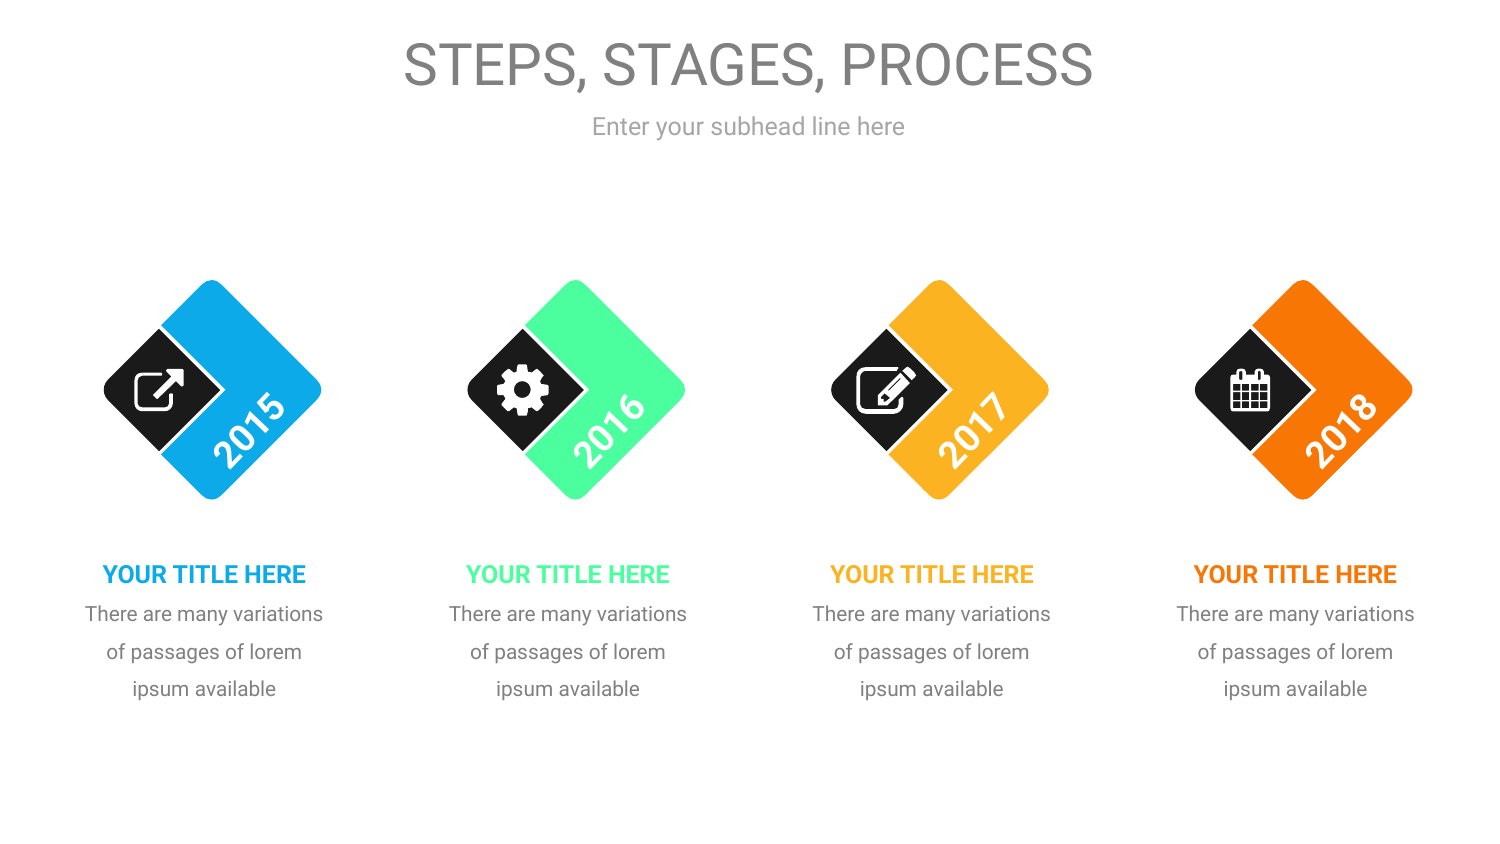

# STEPS, STAGES, PROCESS
Enter your subhead line here

2015
2016
2017
2018
YOUR TITLE HERE
There are many variations of passages of lorem ipsum available
YOUR TITLE HERE
There are many variations of passages of lorem ipsum available
YOUR TITLE HERE
There are many variations of passages of lorem ipsum available
YOUR TITLE HERE
There are many variations of passages of lorem ipsum available